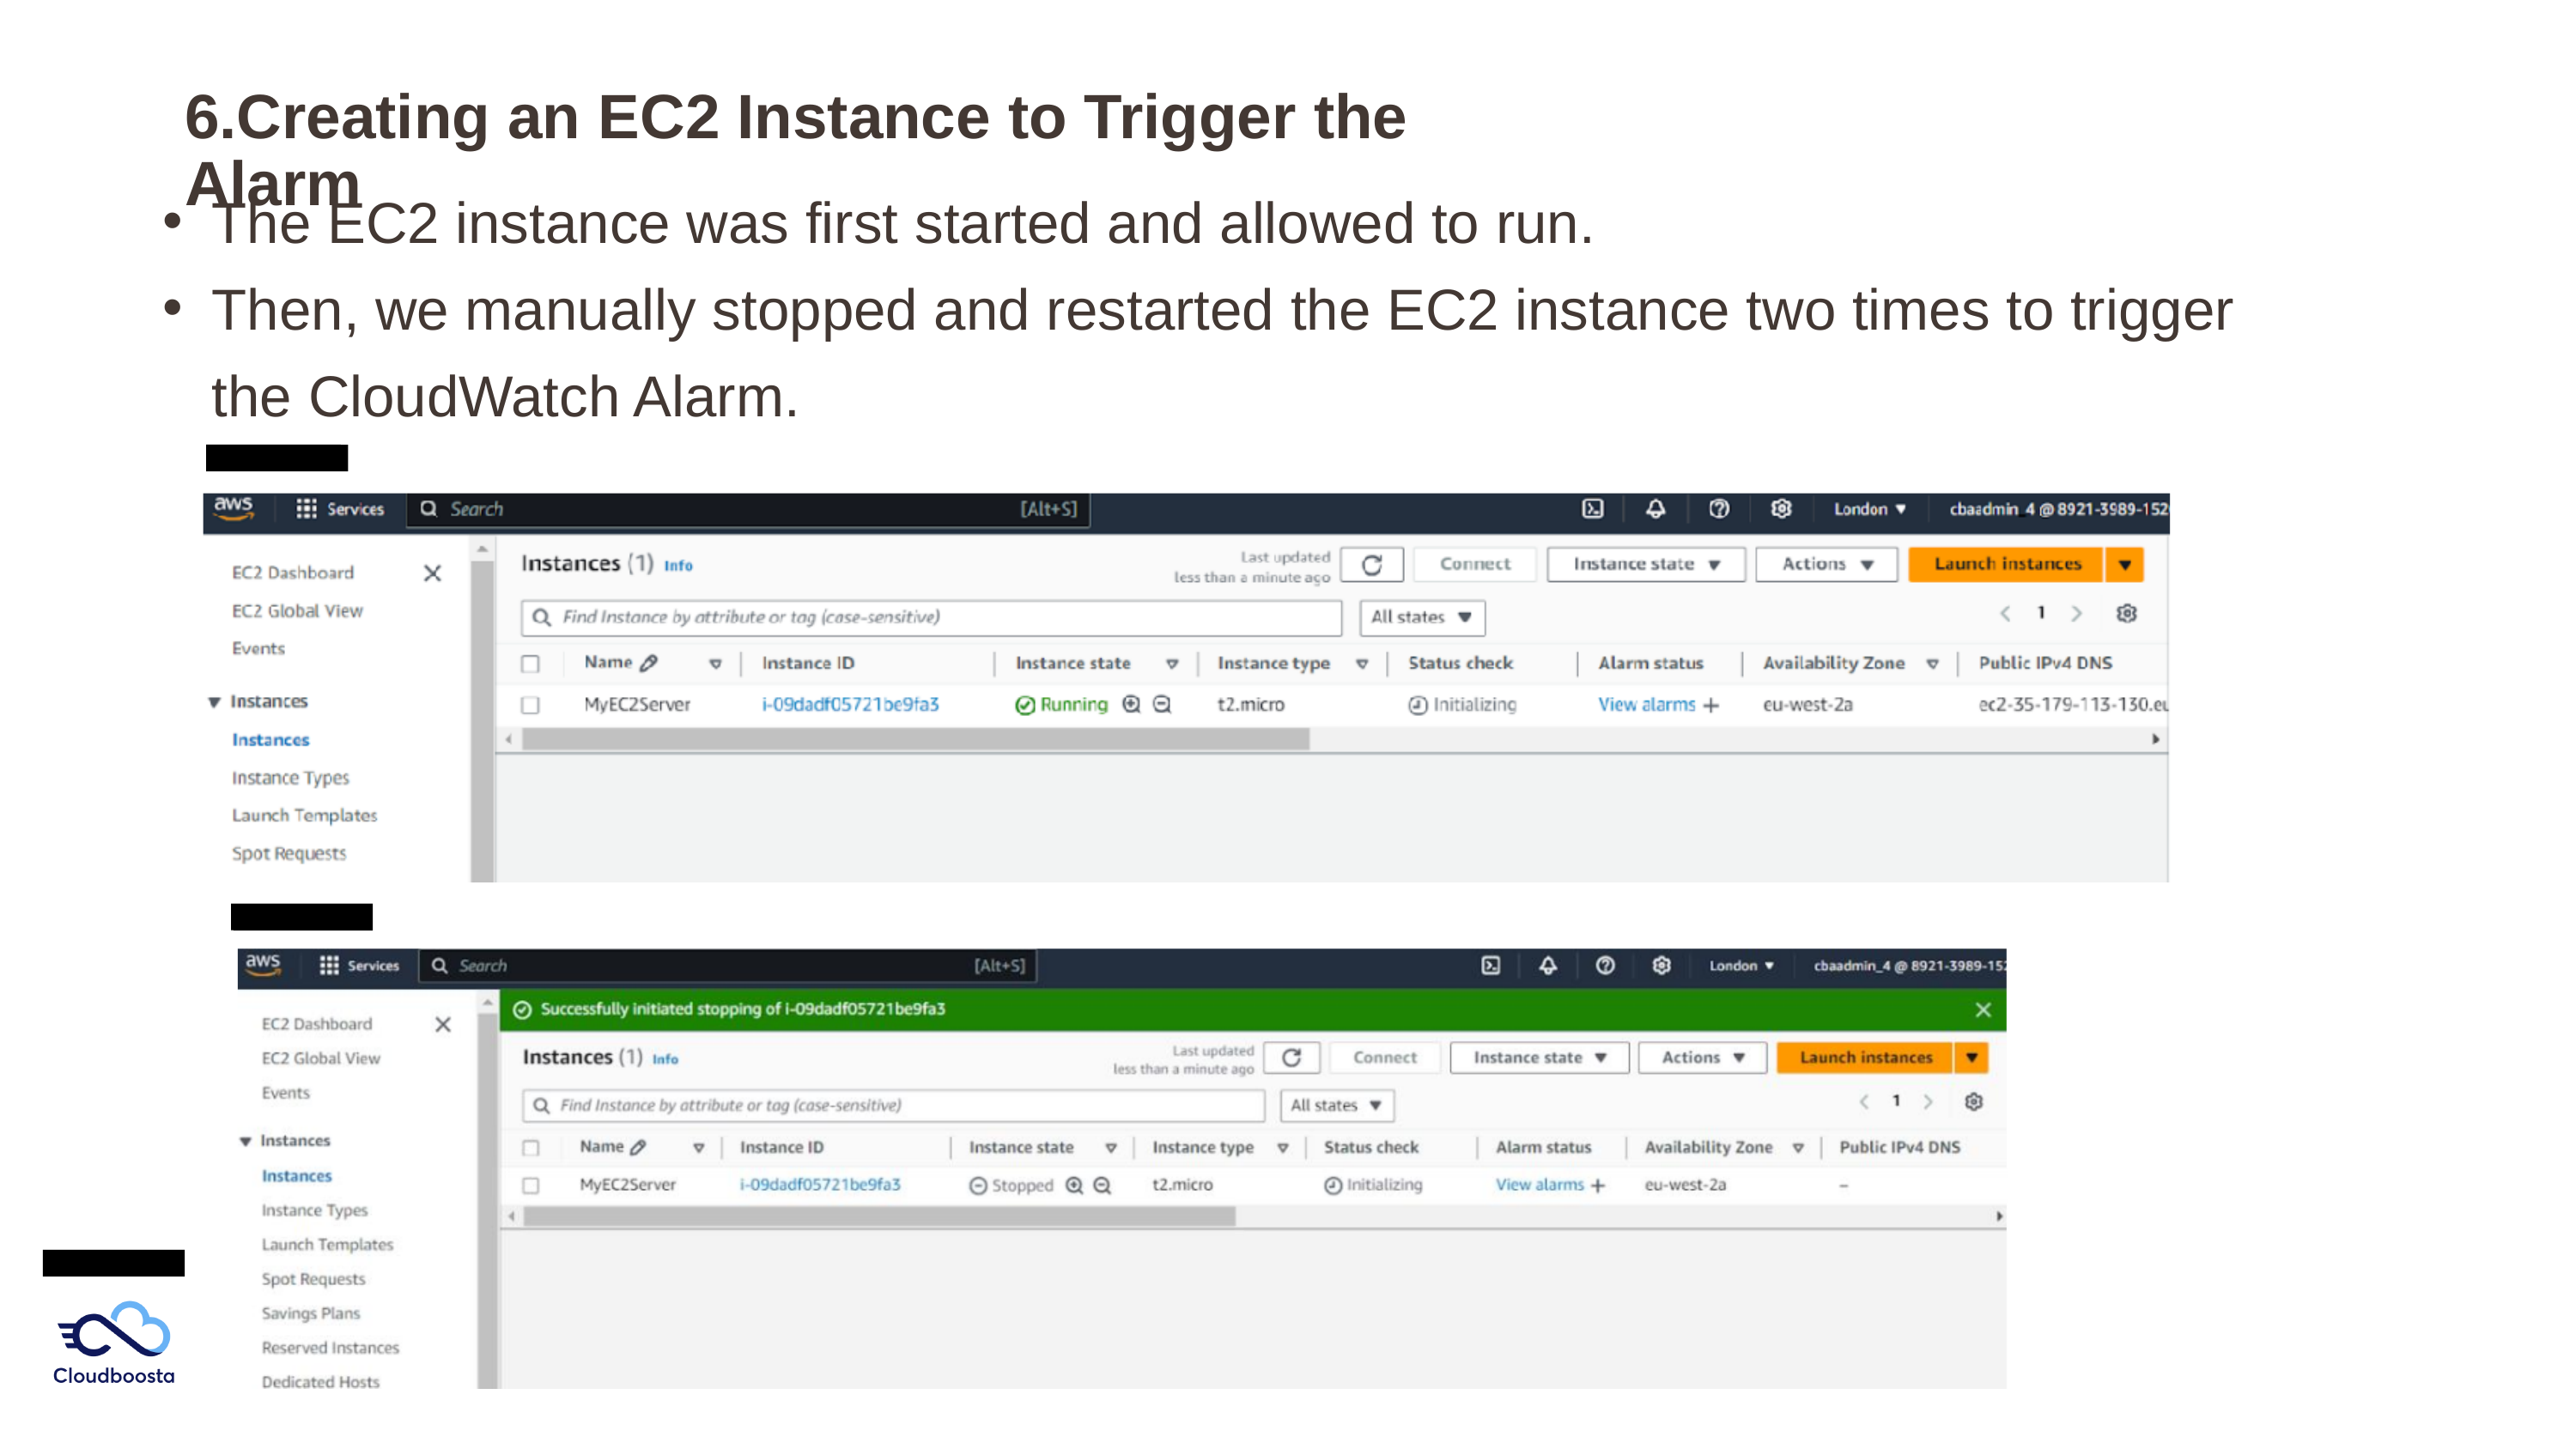

6.Creating an EC2 Instance to Trigger the Alarm
The EC2 instance was first started and allowed to run.
Then, we manually stopped and restarted the EC2 instance two times to trigger the CloudWatch Alarm.